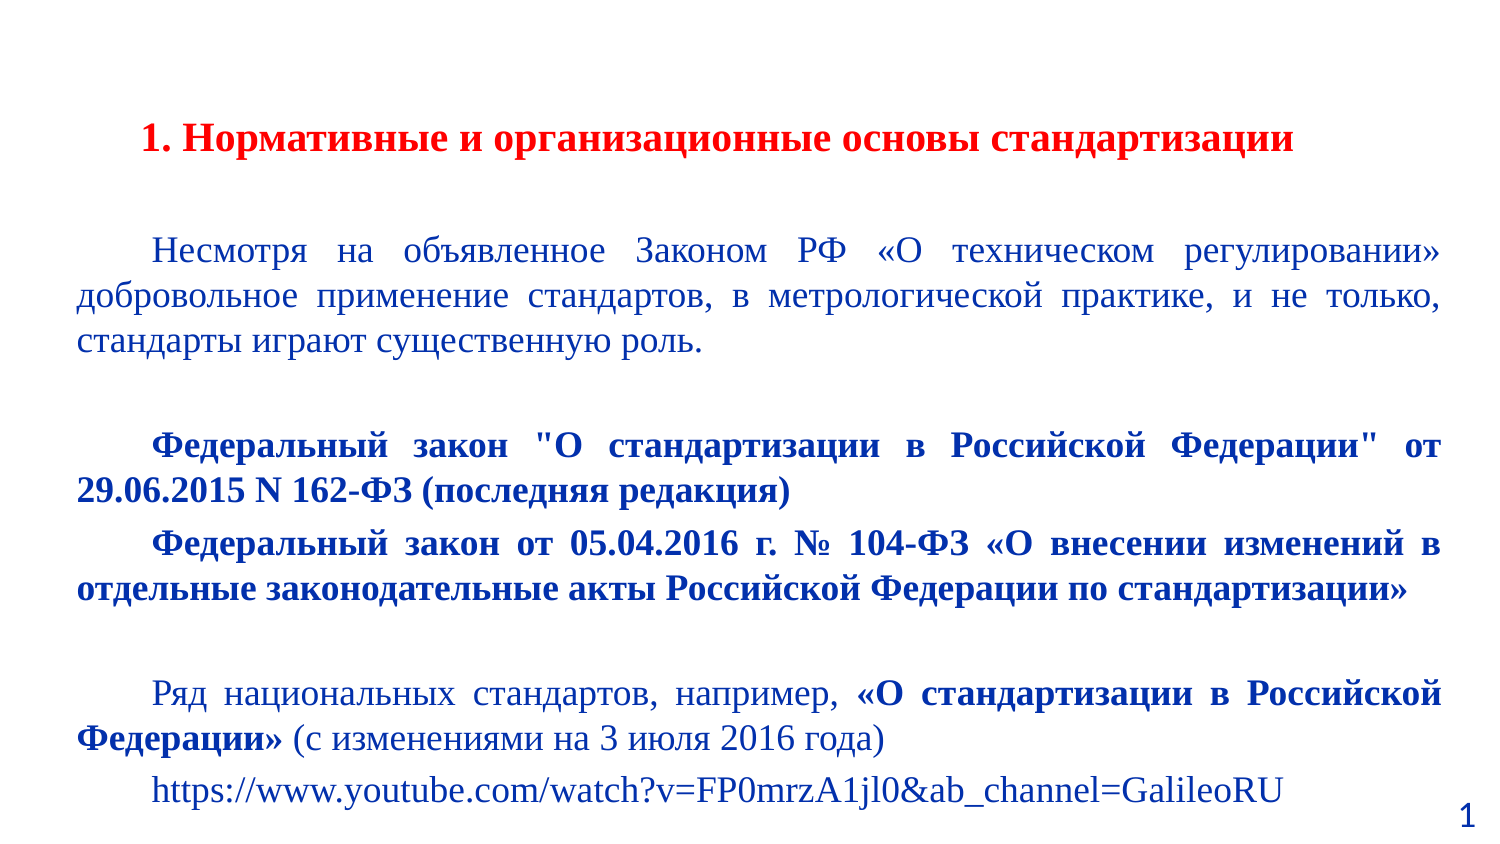

# 1. Нормативные и организационные основы стандартизации
Несмотря на объявленное Законом РФ «О техническом регулировании» добровольное применение стандартов, в метрологической практике, и не только, стандарты играют существенную роль.

Федеральный закон "О стандартизации в Российской Федерации" от 29.06.2015 N 162-ФЗ (последняя редакция)
Федеральный закон от 05.04.2016 г. № 104-ФЗ «О внесении изменений в отдельные законодательные акты Российской Федерации по стандартизации»

Ряд национальных стандартов, например, «О стандартизации в Российской Федерации» (с изменениями на 3 июля 2016 года)
https://www.youtube.com/watch?v=FP0mrzA1jl0&ab_channel=GalileoRU

    1